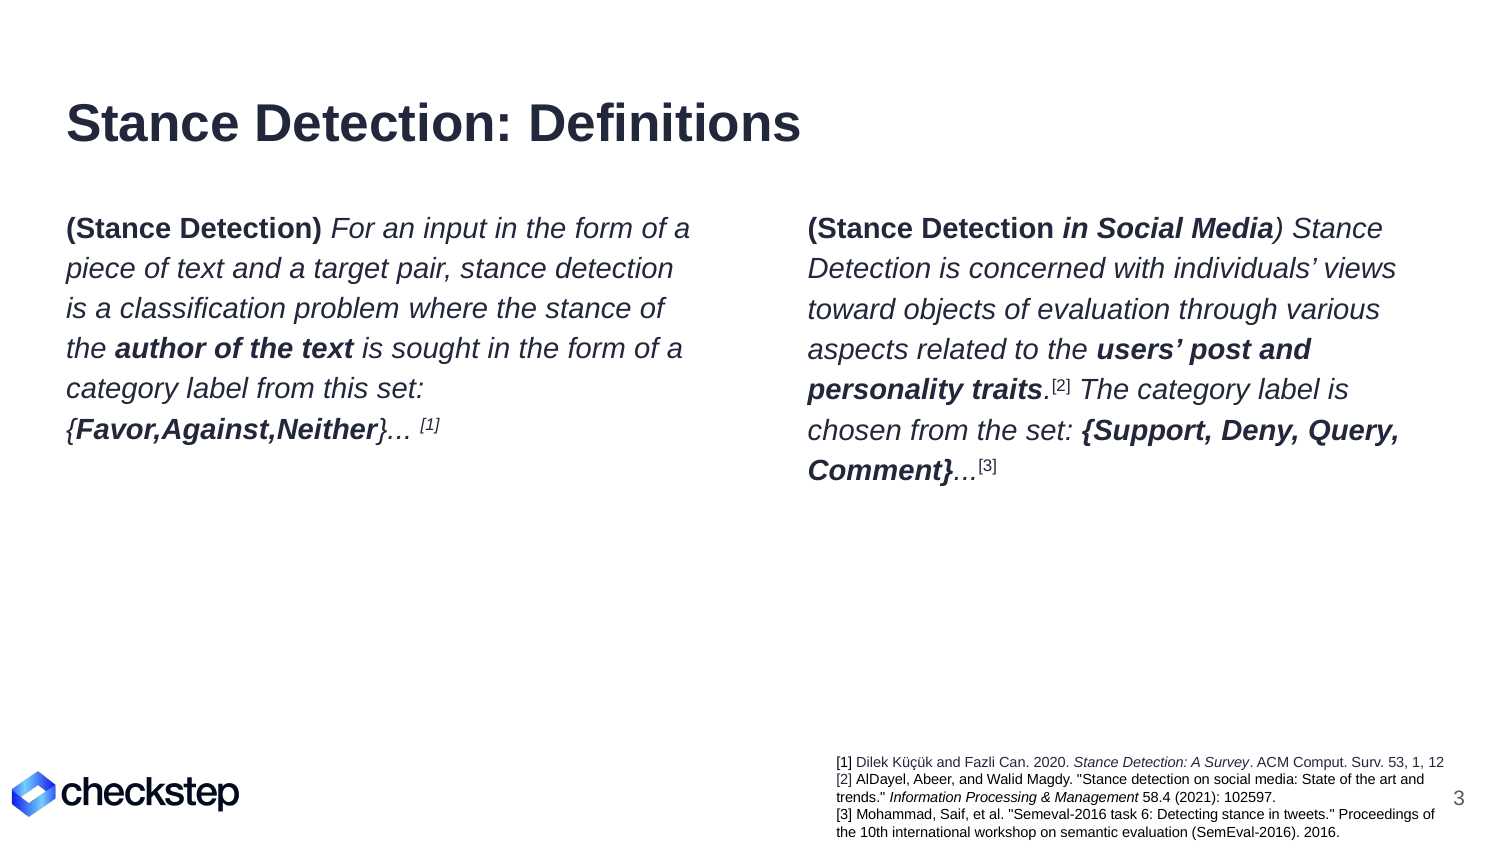

# Stance Detection: Definitions
(Stance Detection) For an input in the form of a piece of text and a target pair, stance detection is a classification problem where the stance of the author of the text is sought in the form of a category label from this set: {Favor,Against,Neither}... [1]
(Stance Detection in Social Media) Stance Detection is concerned with individuals’ views toward objects of evaluation through various aspects related to the users’ post and personality traits.[2] The category label is chosen from the set: {Support, Deny, Query, Comment}...[3]
[1] Dilek Küçük and Fazli Can. 2020. Stance Detection: A Survey. ACM Comput. Surv. 53, 1, 12
[2] AlDayel, Abeer, and Walid Magdy. "Stance detection on social media: State of the art and trends." Information Processing & Management 58.4 (2021): 102597.
[3] Mohammad, Saif, et al. "Semeval-2016 task 6: Detecting stance in tweets." Proceedings of the 10th international workshop on semantic evaluation (SemEval-2016). 2016.

3